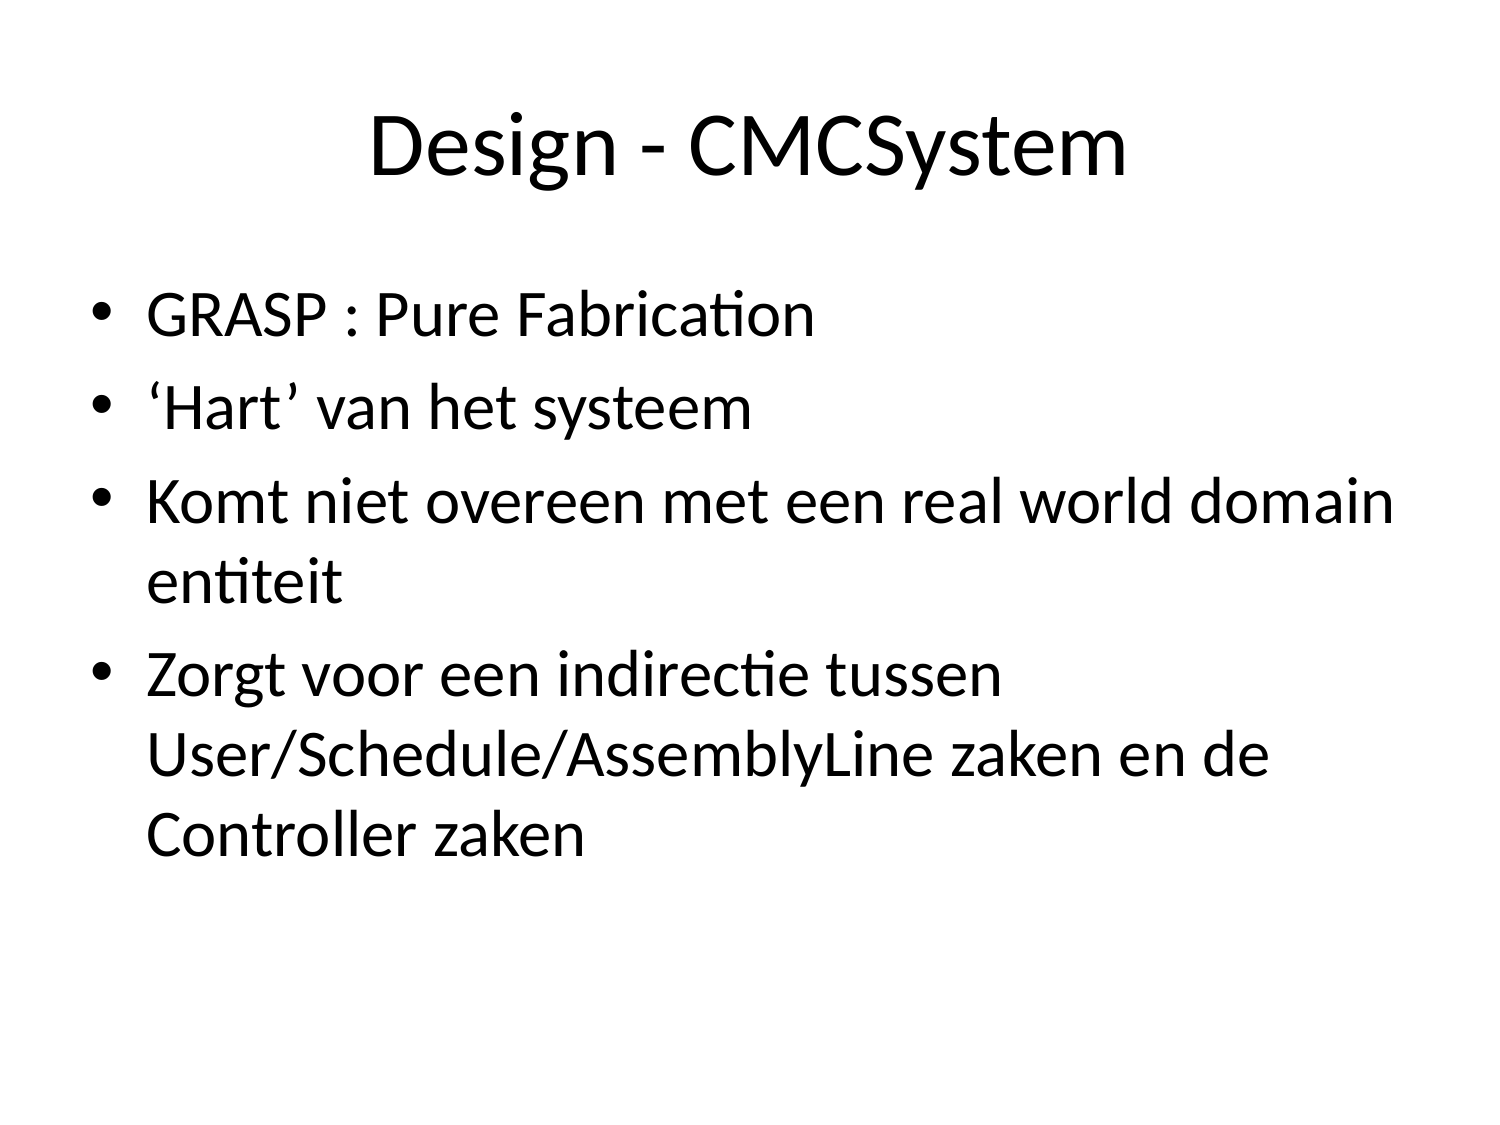

# Design - CMCSystem
GRASP : Pure Fabrication
‘Hart’ van het systeem
Komt niet overeen met een real world domain entiteit
Zorgt voor een indirectie tussen User/Schedule/AssemblyLine zaken en de Controller zaken